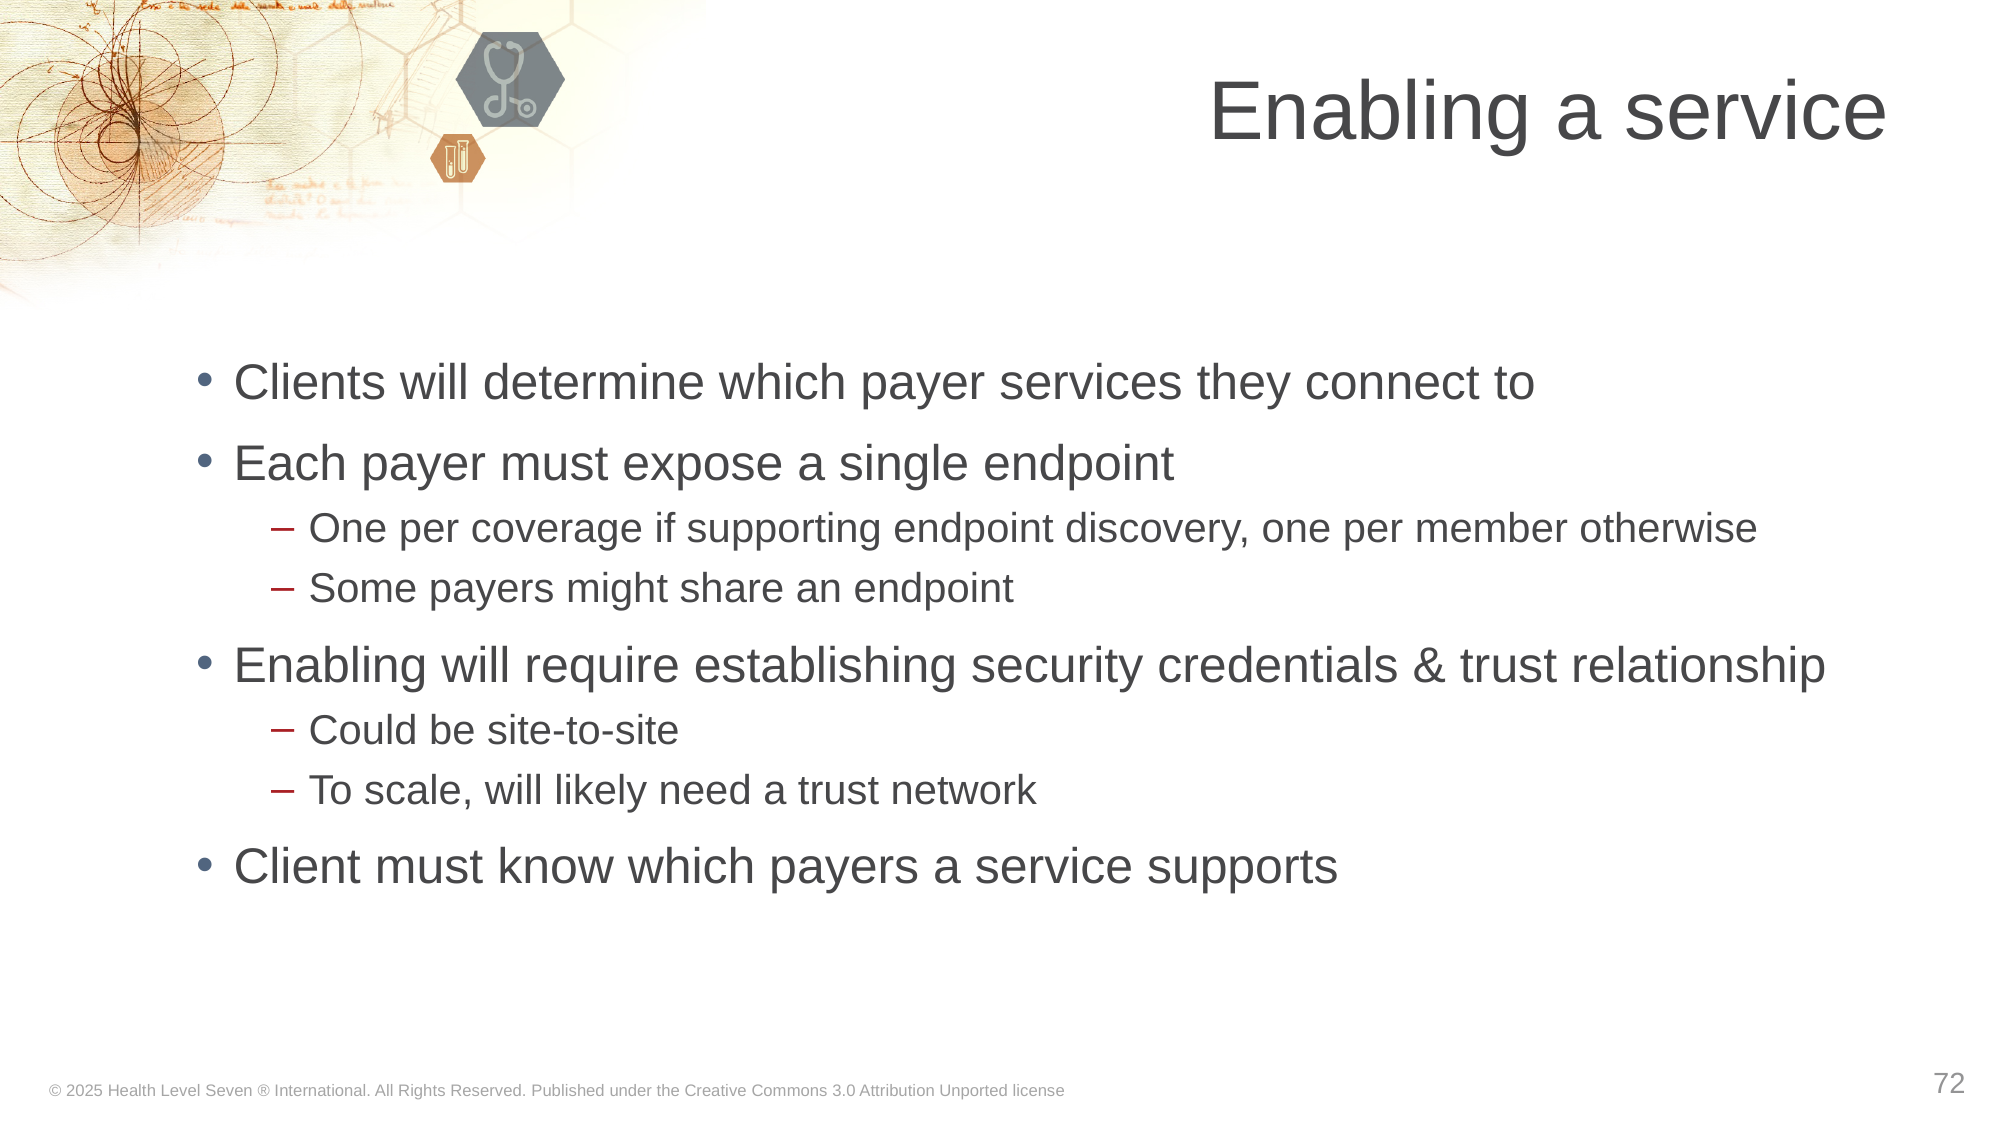

# Enabling a service
Clients will determine which payer services they connect to
Each payer must expose a single endpoint
One per coverage if supporting endpoint discovery, one per member otherwise
Some payers might share an endpoint
Enabling will require establishing security credentials & trust relationship
Could be site-to-site
To scale, will likely need a trust network
Client must know which payers a service supports
72